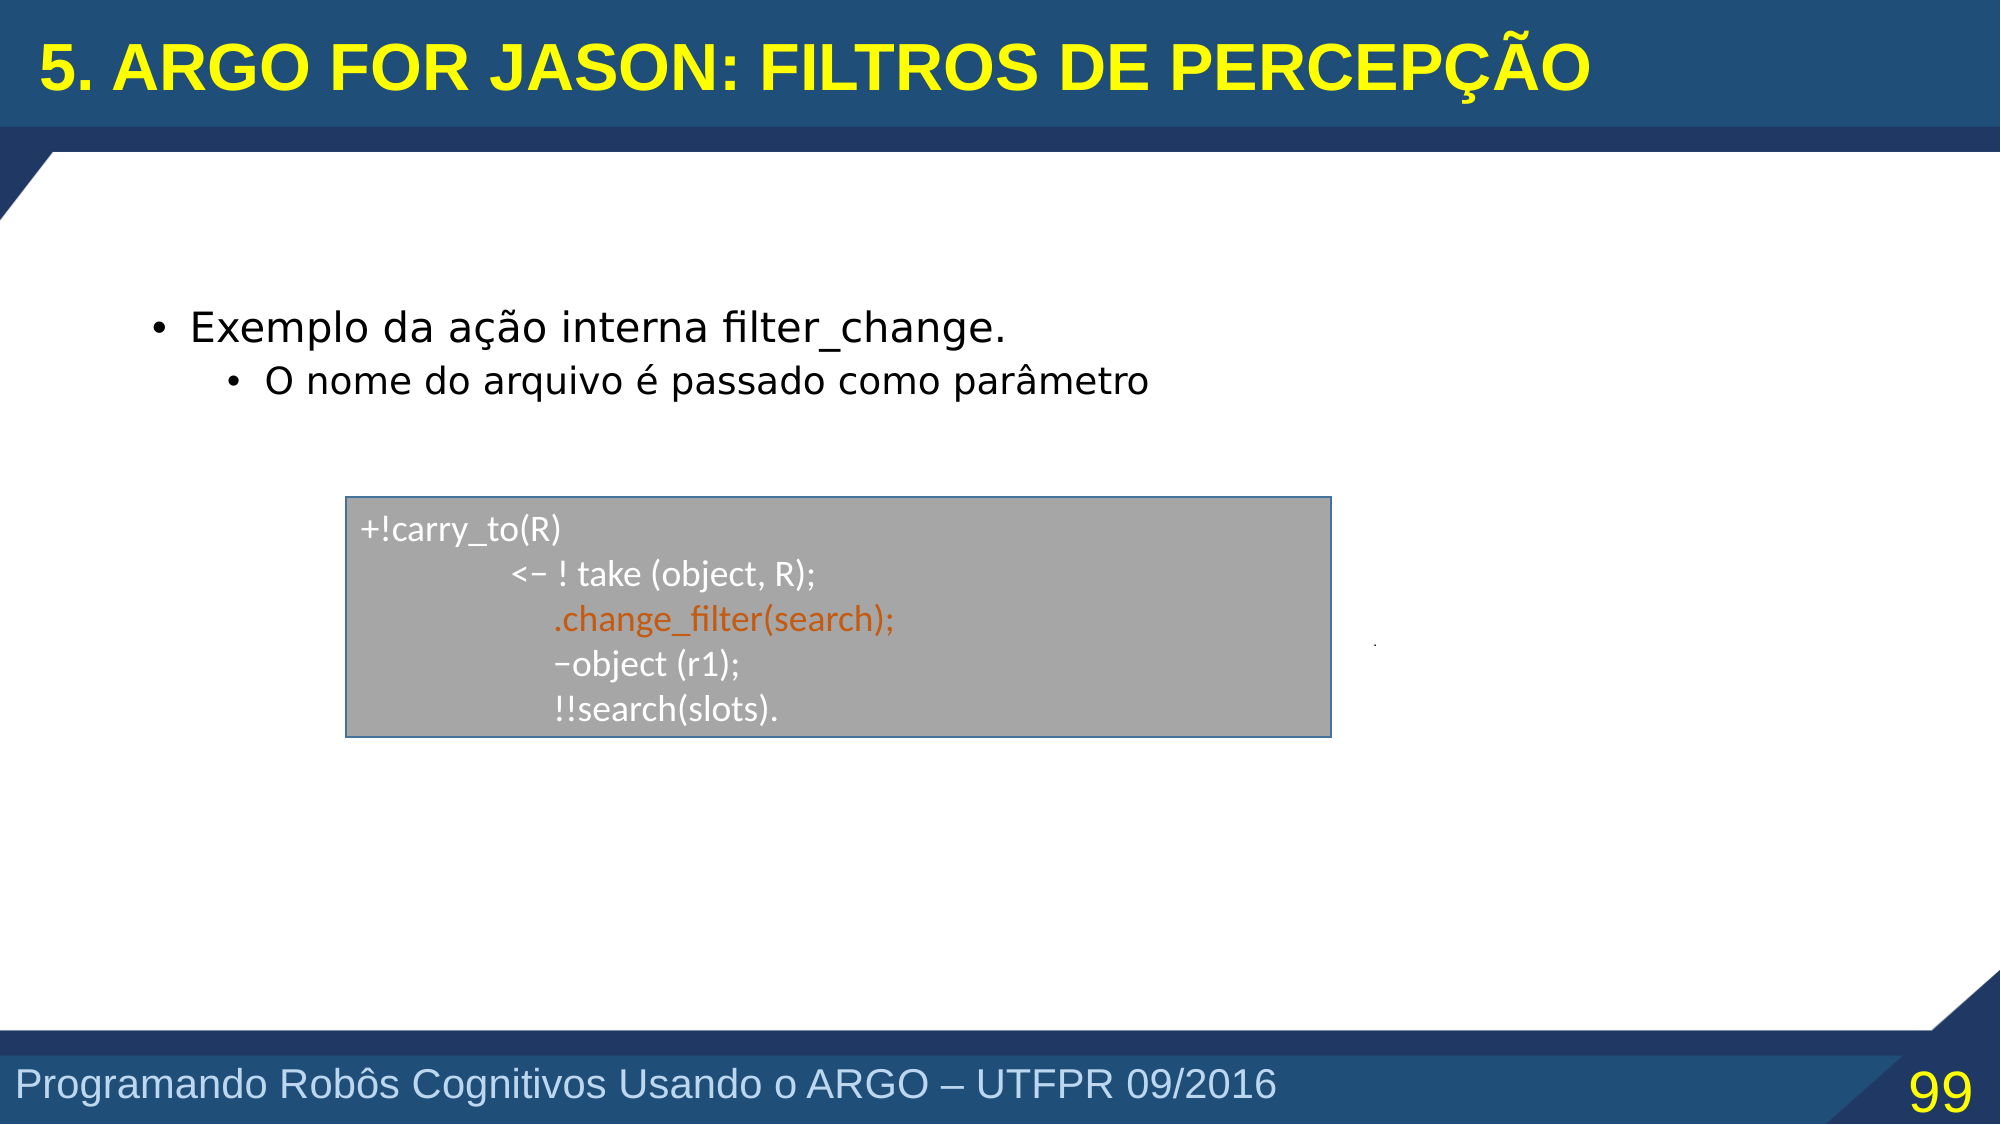

5. ARGO FOR JASON: FILTROS DE PERCEPÇÃO
Exemplo da ação interna filter_change.
O nome do arquivo é passado como parâmetro

+!carry_to(R)
	<− ! take (object, R);
	     .change_filter(search);
	     −object (r1);
	     !!search(slots).